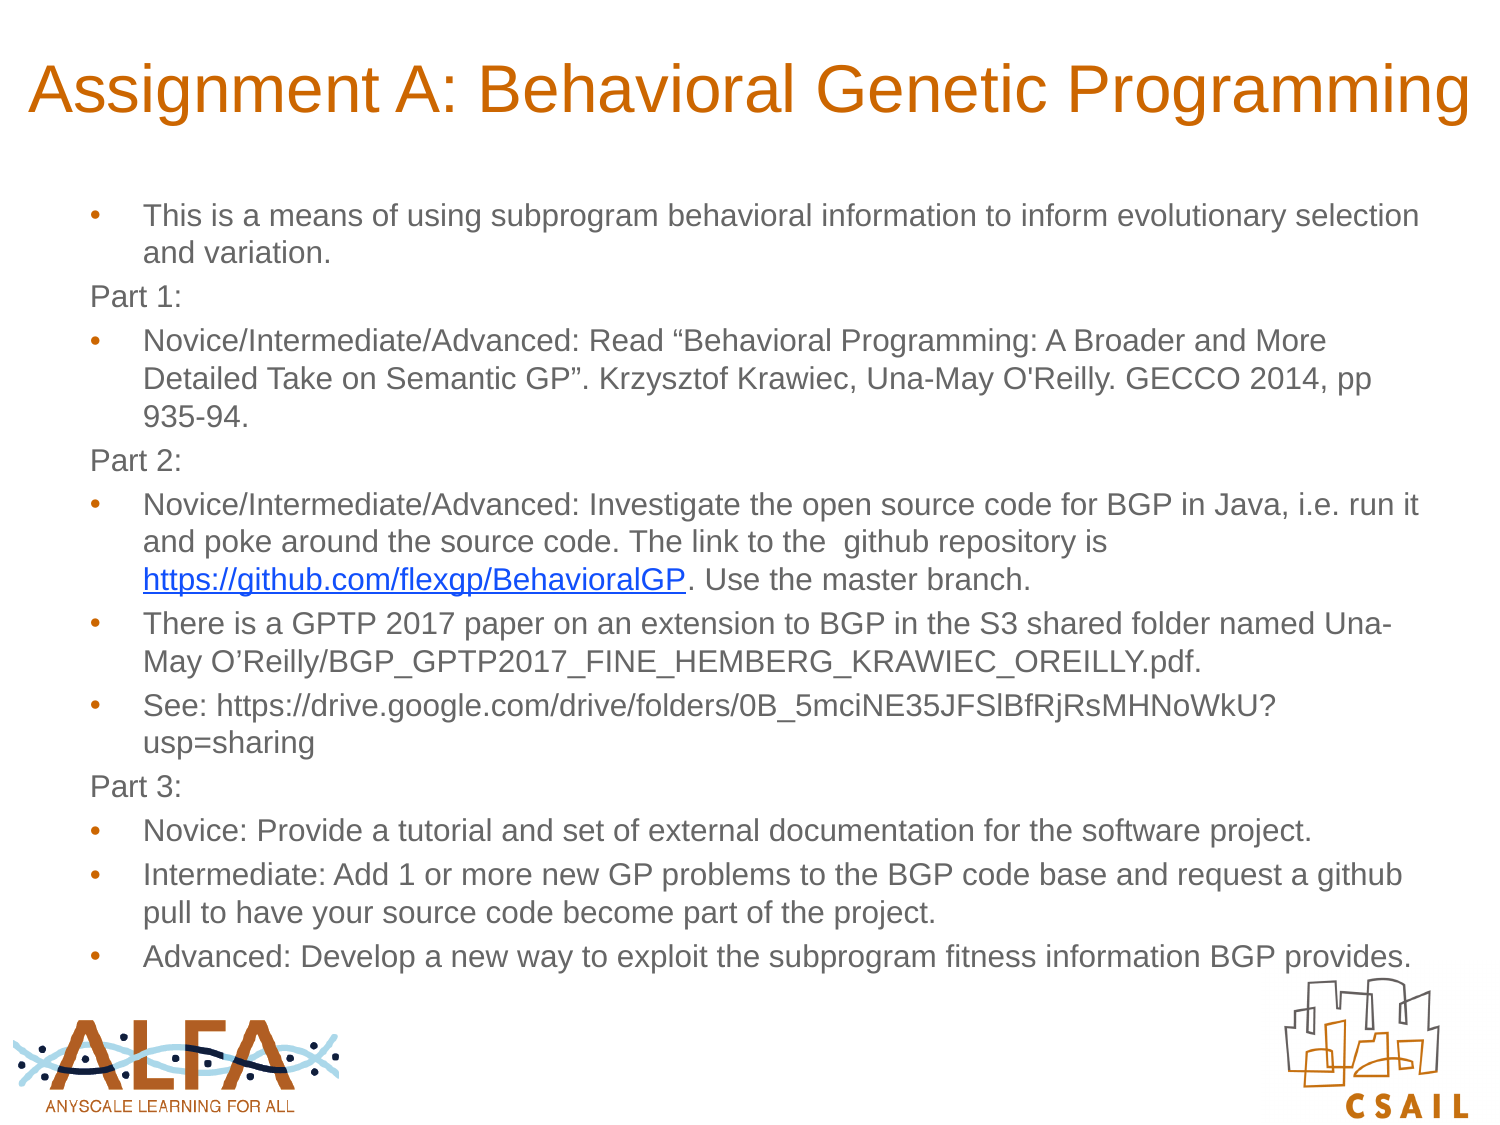

# Assignment A: Behavioral Genetic Programming
This is a means of using subprogram behavioral information to inform evolutionary selection and variation.
Part 1:
Novice/Intermediate/Advanced: Read “Behavioral Programming: A Broader and More Detailed Take on Semantic GP”. Krzysztof Krawiec, Una-May O'Reilly. GECCO 2014, pp 935-94.
Part 2:
Novice/Intermediate/Advanced: Investigate the open source code for BGP in Java, i.e. run it and poke around the source code. The link to the  github repository is https://github.com/flexgp/BehavioralGP. Use the master branch.
There is a GPTP 2017 paper on an extension to BGP in the S3 shared folder named Una-May O’Reilly/BGP_GPTP2017_FINE_HEMBERG_KRAWIEC_OREILLY.pdf.
See: https://drive.google.com/drive/folders/0B_5mciNE35JFSlBfRjRsMHNoWkU?usp=sharing
Part 3:
Novice: Provide a tutorial and set of external documentation for the software project.
Intermediate: Add 1 or more new GP problems to the BGP code base and request a github pull to have your source code become part of the project.
Advanced: Develop a new way to exploit the subprogram fitness information BGP provides.